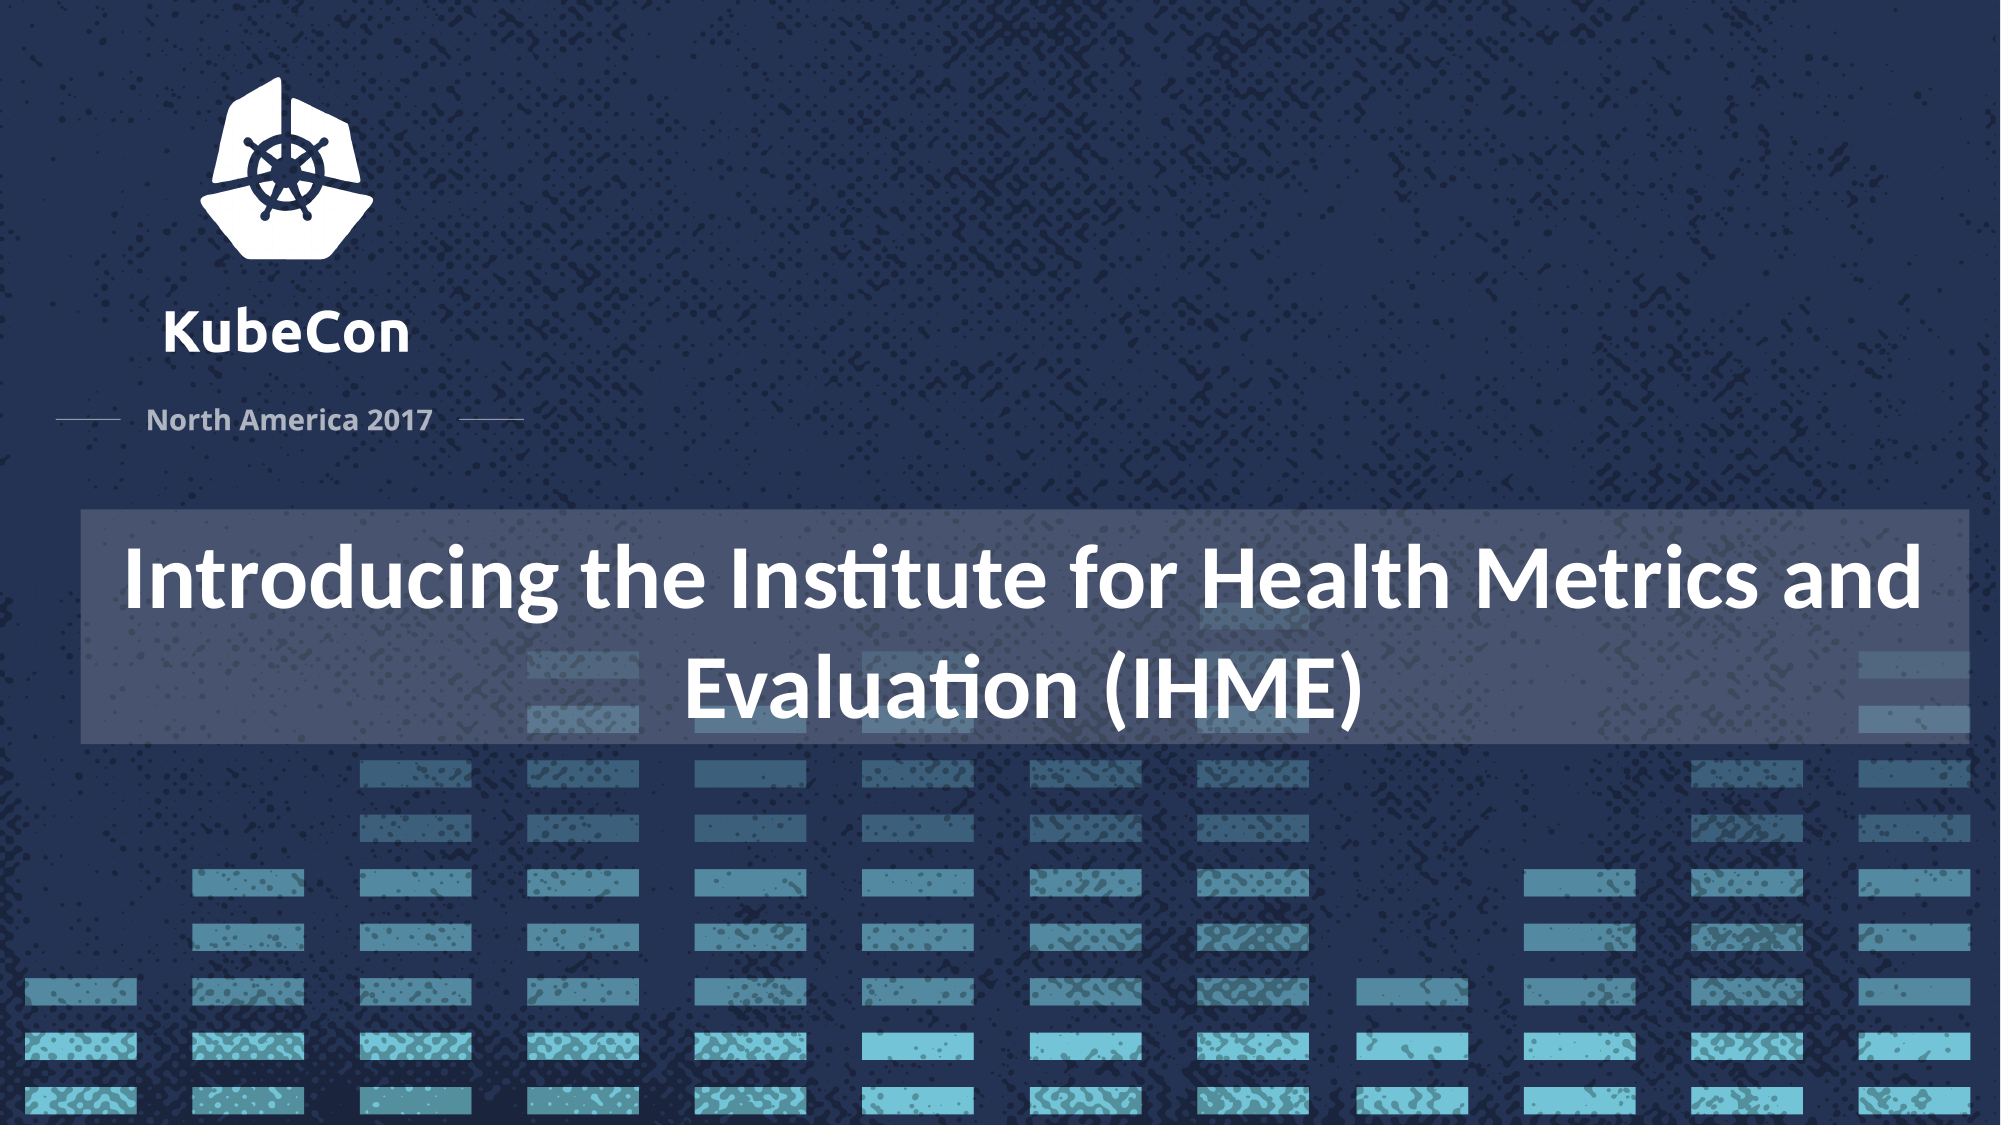

Introducing the Institute for Health Metrics and Evaluation (IHME)